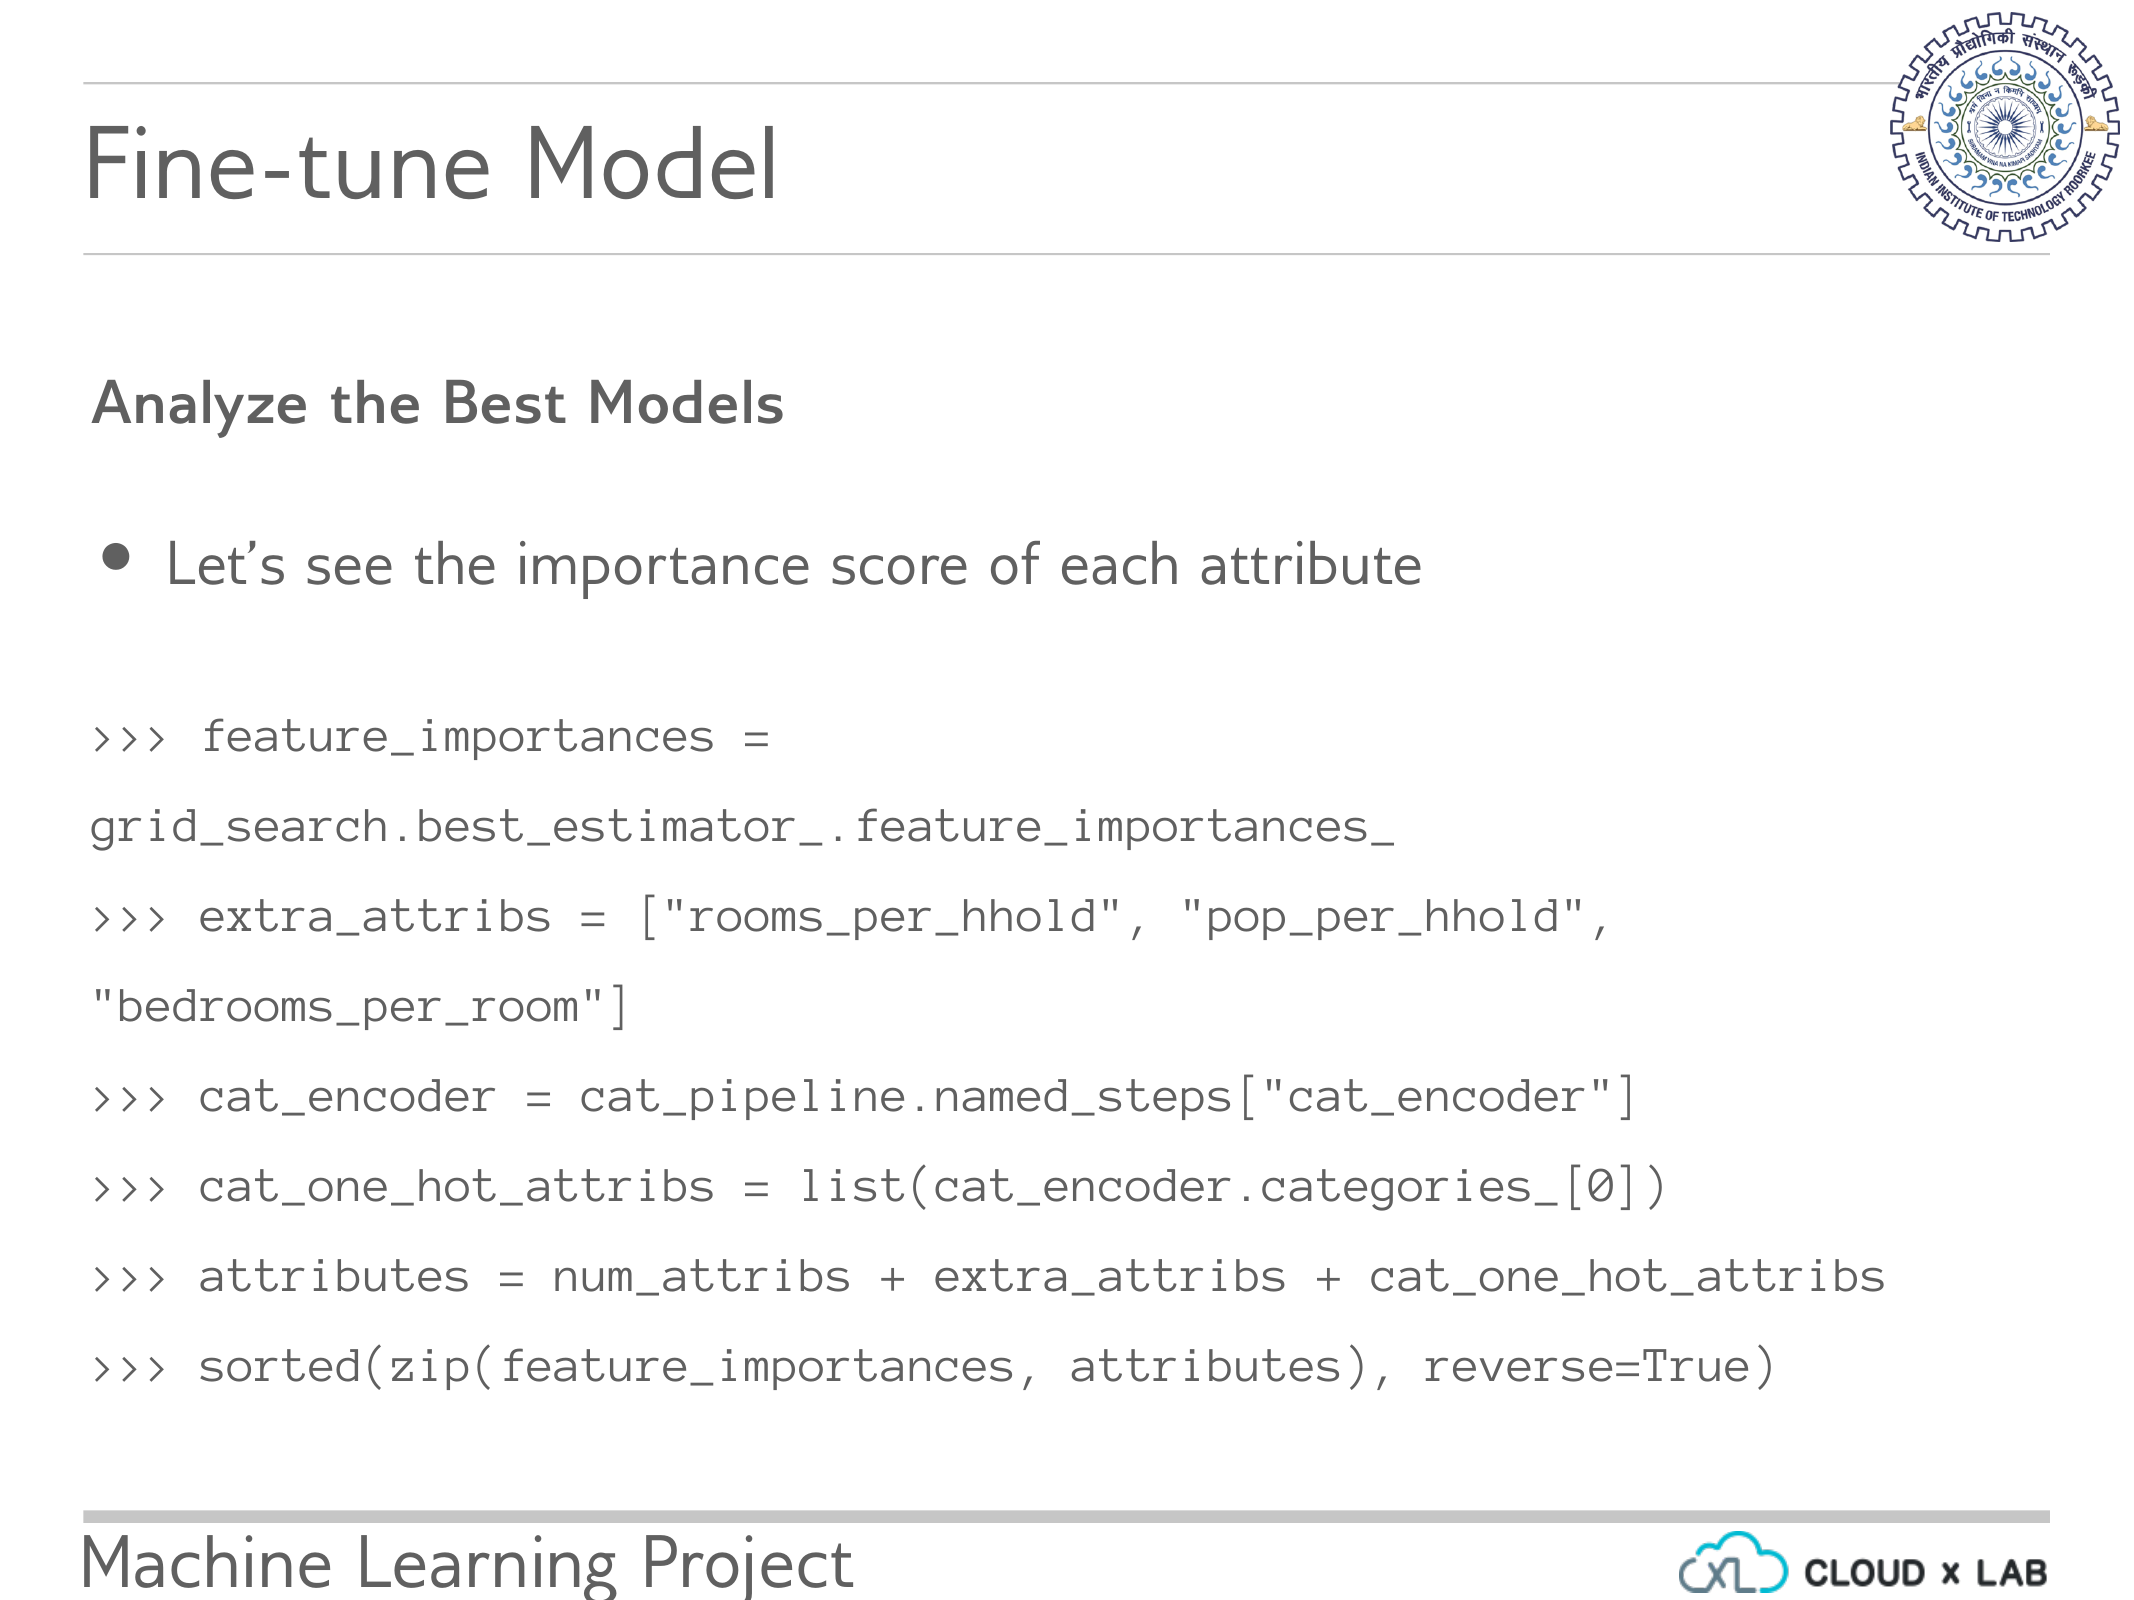

Fine-tune Model
Analyze the Best Models

Let’s see the importance score of each attribute

>>> feature_importances = grid_search.best_estimator_.feature_importances_
>>> extra_attribs = ["rooms_per_hhold", "pop_per_hhold", "bedrooms_per_room"]
>>> cat_encoder = cat_pipeline.named_steps["cat_encoder"]
>>> cat_one_hot_attribs = list(cat_encoder.categories_[0])
>>> attributes = num_attribs + extra_attribs + cat_one_hot_attribs
>>> sorted(zip(feature_importances, attributes), reverse=True)